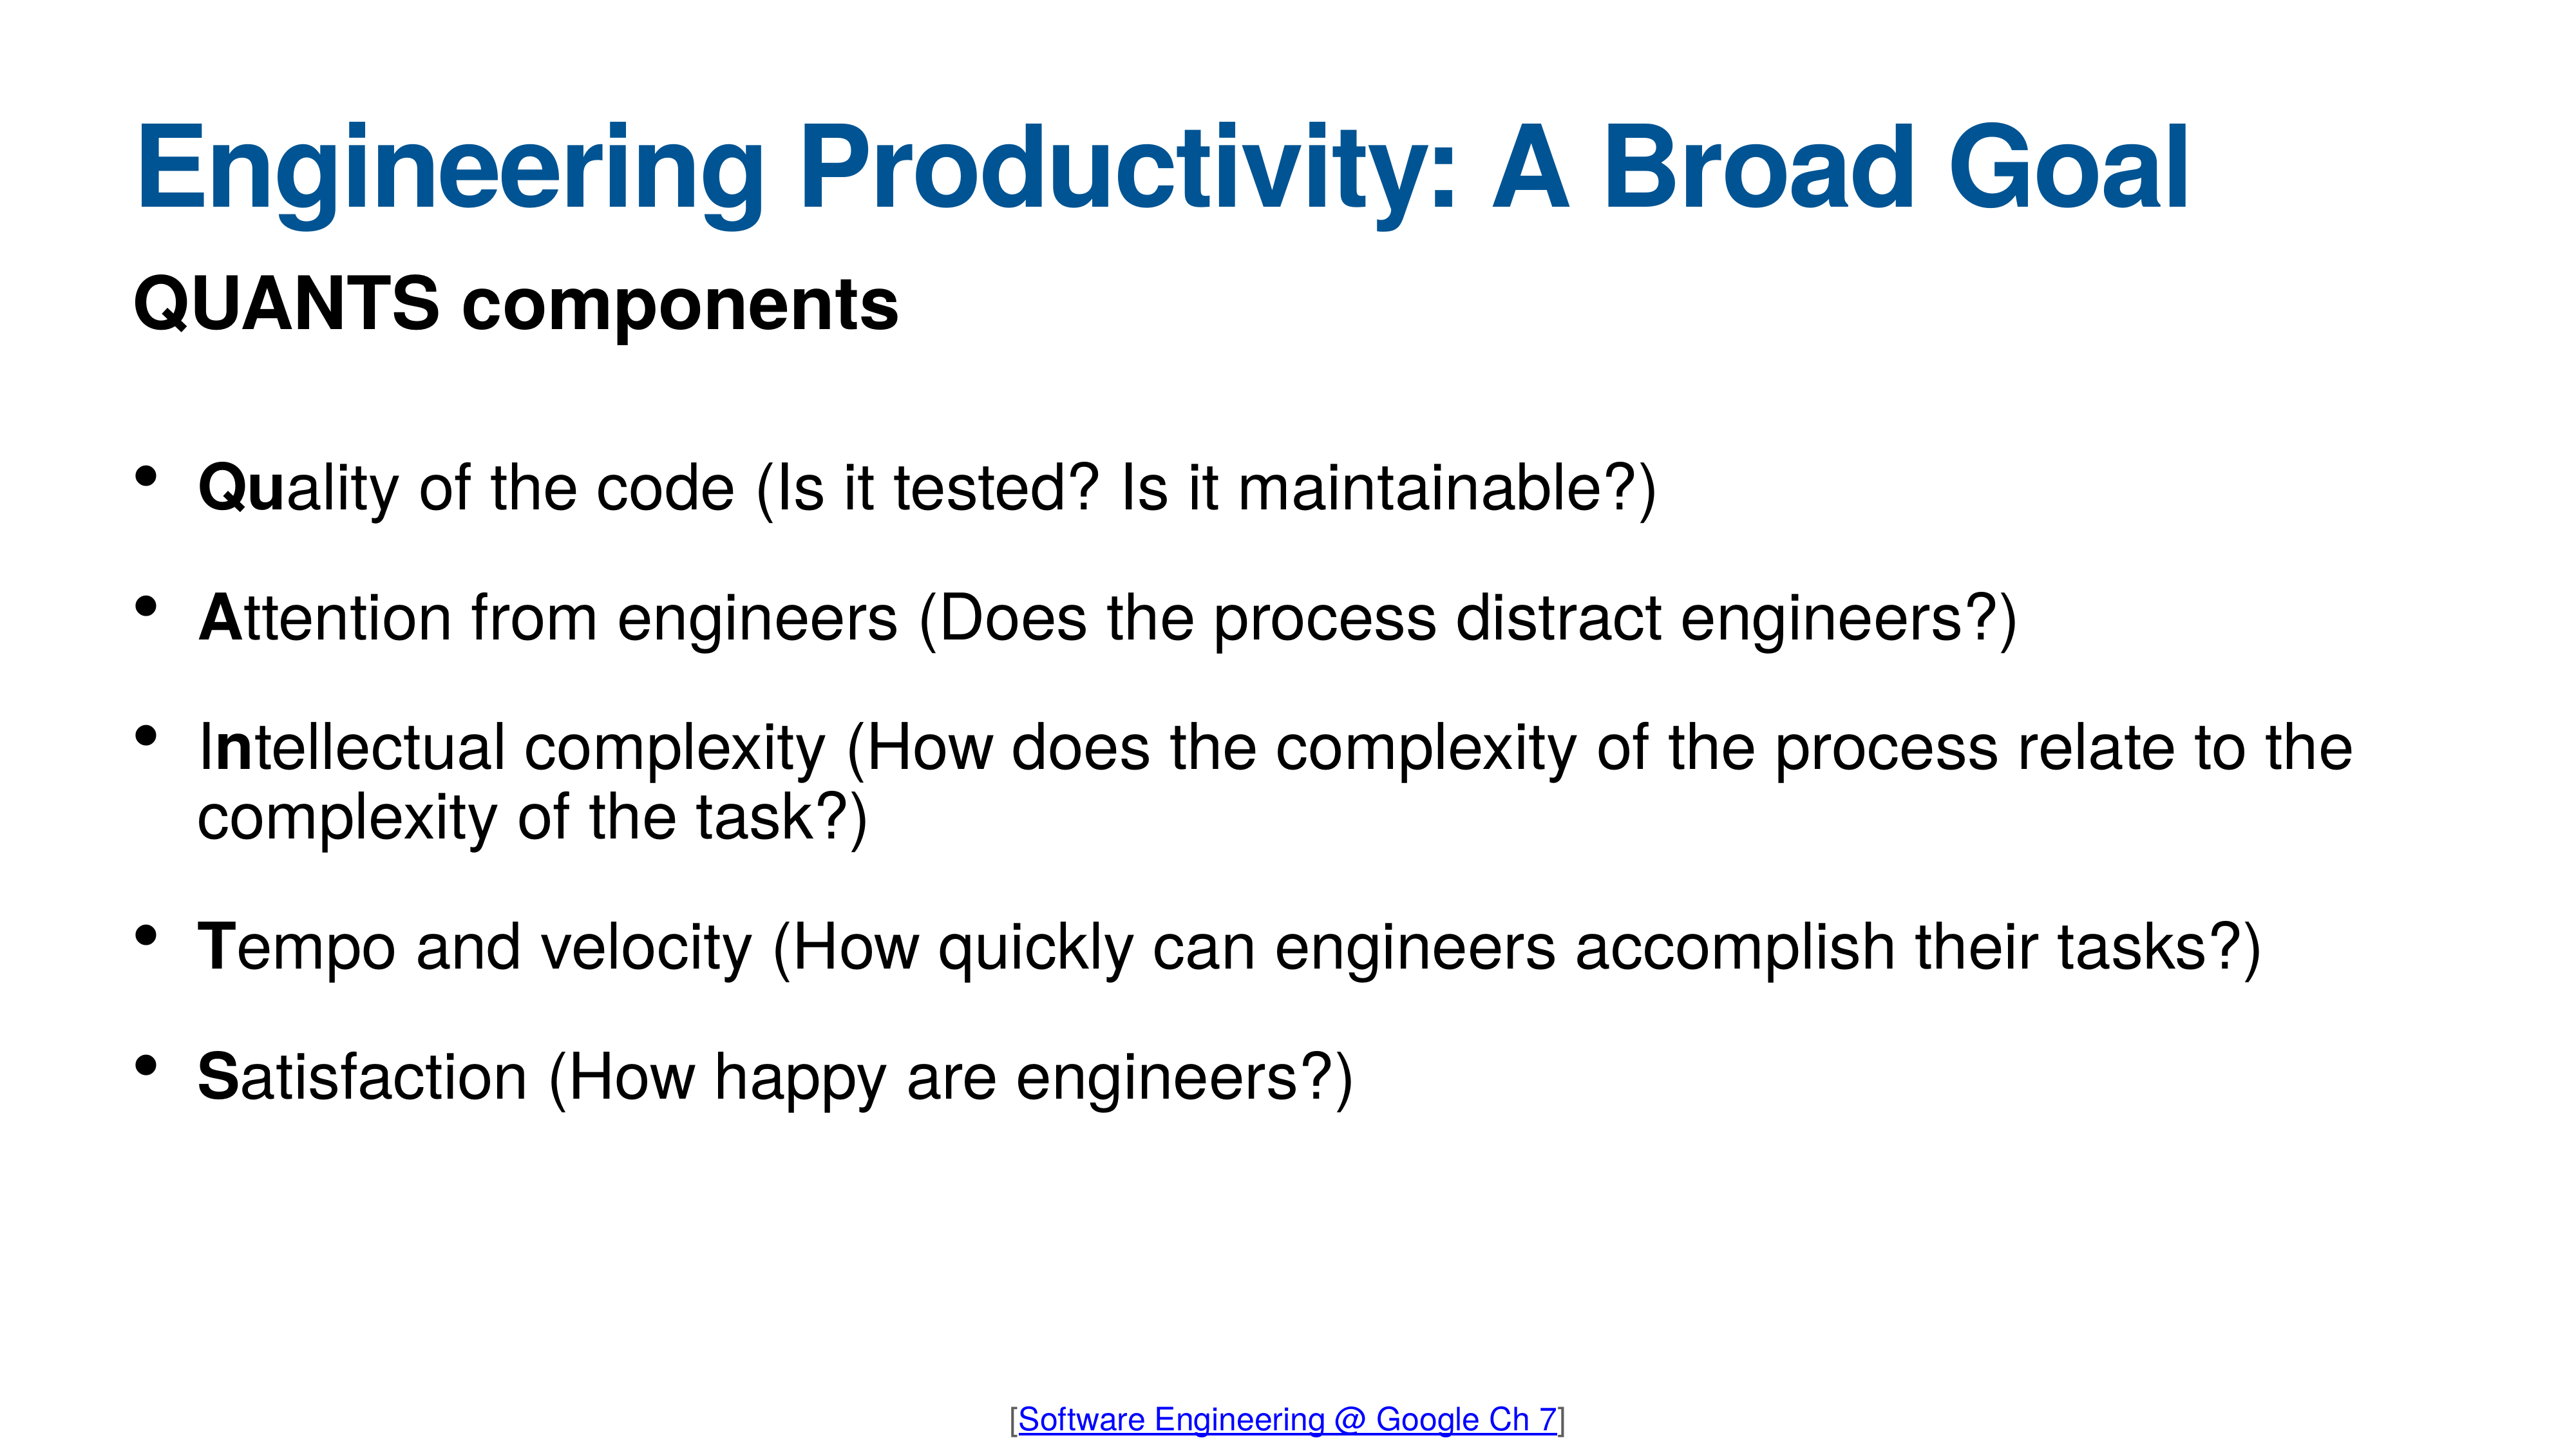

# Engineering Productivity: A Broad Goal
QUANTS components
Quality of the code (Is it tested? Is it maintainable?)
Attention from engineers (Does the process distract engineers?)
Intellectual complexity (How does the complexity of the process relate to the complexity of the task?)
Tempo and velocity (How quickly can engineers accomplish their tasks?)
Satisfaction (How happy are engineers?)
[Software Engineering @ Google Ch 7]